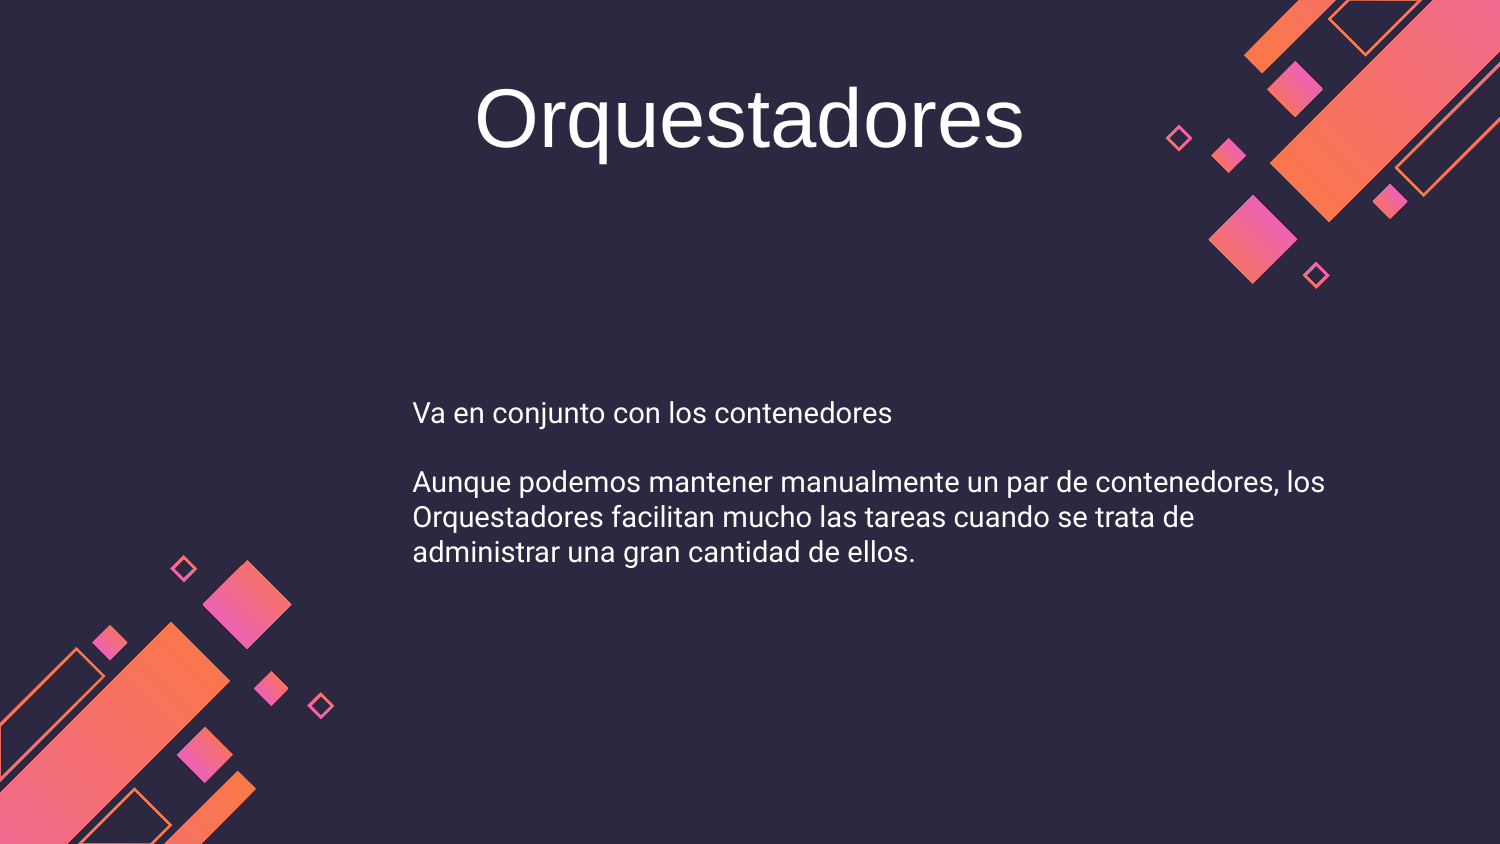

# Orquestadores
Va en conjunto con los contenedores

Aunque podemos mantener manualmente un par de contenedores, los Orquestadores facilitan mucho las tareas cuando se trata de administrar una gran cantidad de ellos.